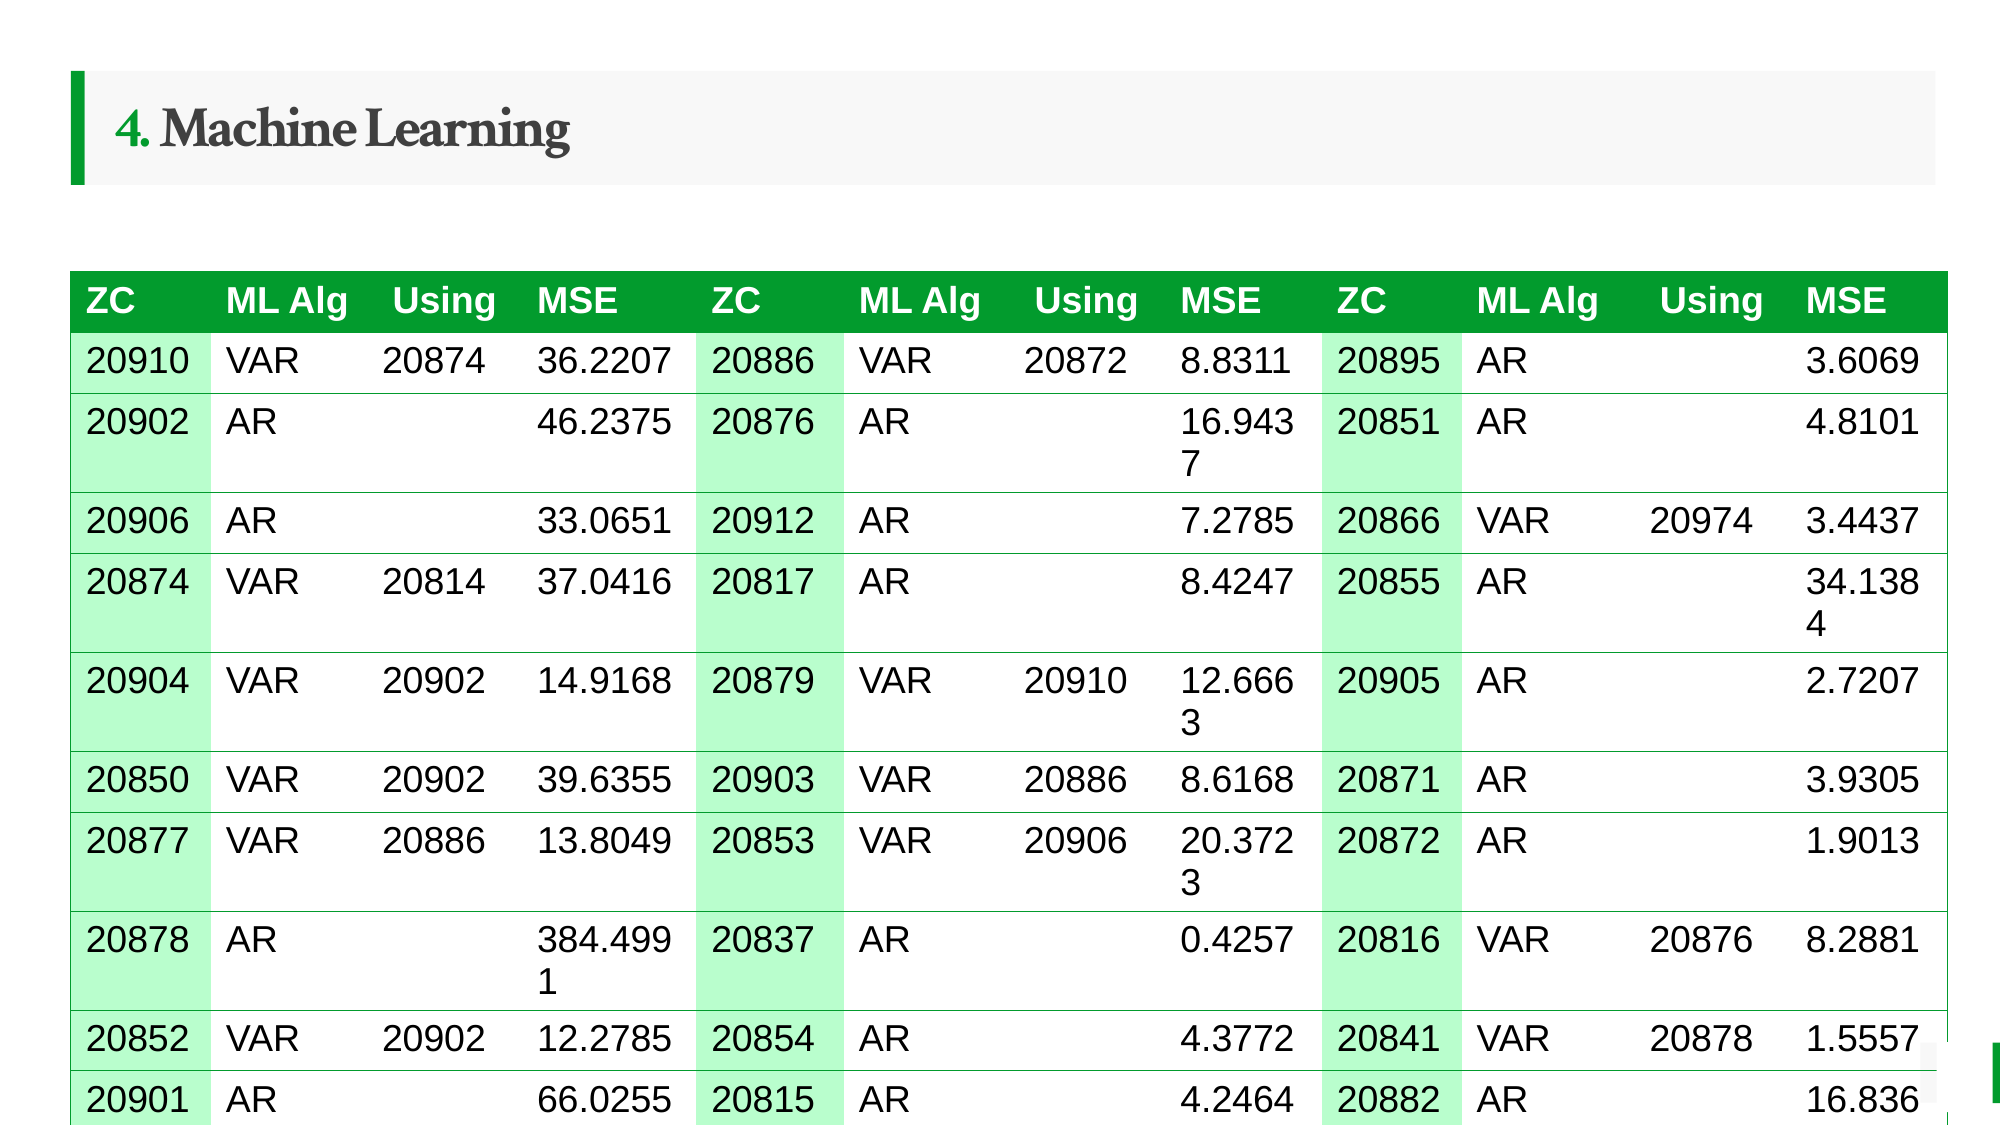

# 4. Machine Learning

| ZC | ML Alg | Using | MSE | ZC | ML Alg | Using | MSE | ZC | ML Alg | Using | MSE |
| --- | --- | --- | --- | --- | --- | --- | --- | --- | --- | --- | --- |
| 20910 | VAR | 20874 | 36.2207 | 20886 | VAR | 20872 | 8.8311 | 20895 | AR |  | 3.6069 |
| 20902 | AR |  | 46.2375 | 20876 | AR |  | 16.9437 | 20851 | AR |  | 4.8101 |
| 20906 | AR |  | 33.0651 | 20912 | AR |  | 7.2785 | 20866 | VAR | 20974 | 3.4437 |
| 20874 | VAR | 20814 | 37.0416 | 20817 | AR |  | 8.4247 | 20855 | AR |  | 34.1384 |
| 20904 | VAR | 20902 | 14.9168 | 20879 | VAR | 20910 | 12.6663 | 20905 | AR |  | 2.7207 |
| 20850 | VAR | 20902 | 39.6355 | 20903 | VAR | 20886 | 8.6168 | 20871 | AR |  | 3.9305 |
| 20877 | VAR | 20886 | 13.8049 | 20853 | VAR | 20906 | 20.3723 | 20872 | AR |  | 1.9013 |
| 20878 | AR |  | 384.4991 | 20837 | AR |  | 0.4257 | 20816 | VAR | 20876 | 8.2881 |
| 20852 | VAR | 20902 | 12.2785 | 20854 | AR |  | 4.3772 | 20841 | VAR | 20878 | 1.5557 |
| 20901 | AR |  | 66.0255 | 20815 | AR |  | 4.2464 | 20882 | AR |  | 16.8366 |
| 20814 | AR |  | 10.7225 | 20832 | AR |  | 4.1856 | 20833 | AR |  | 0.7501 |

24